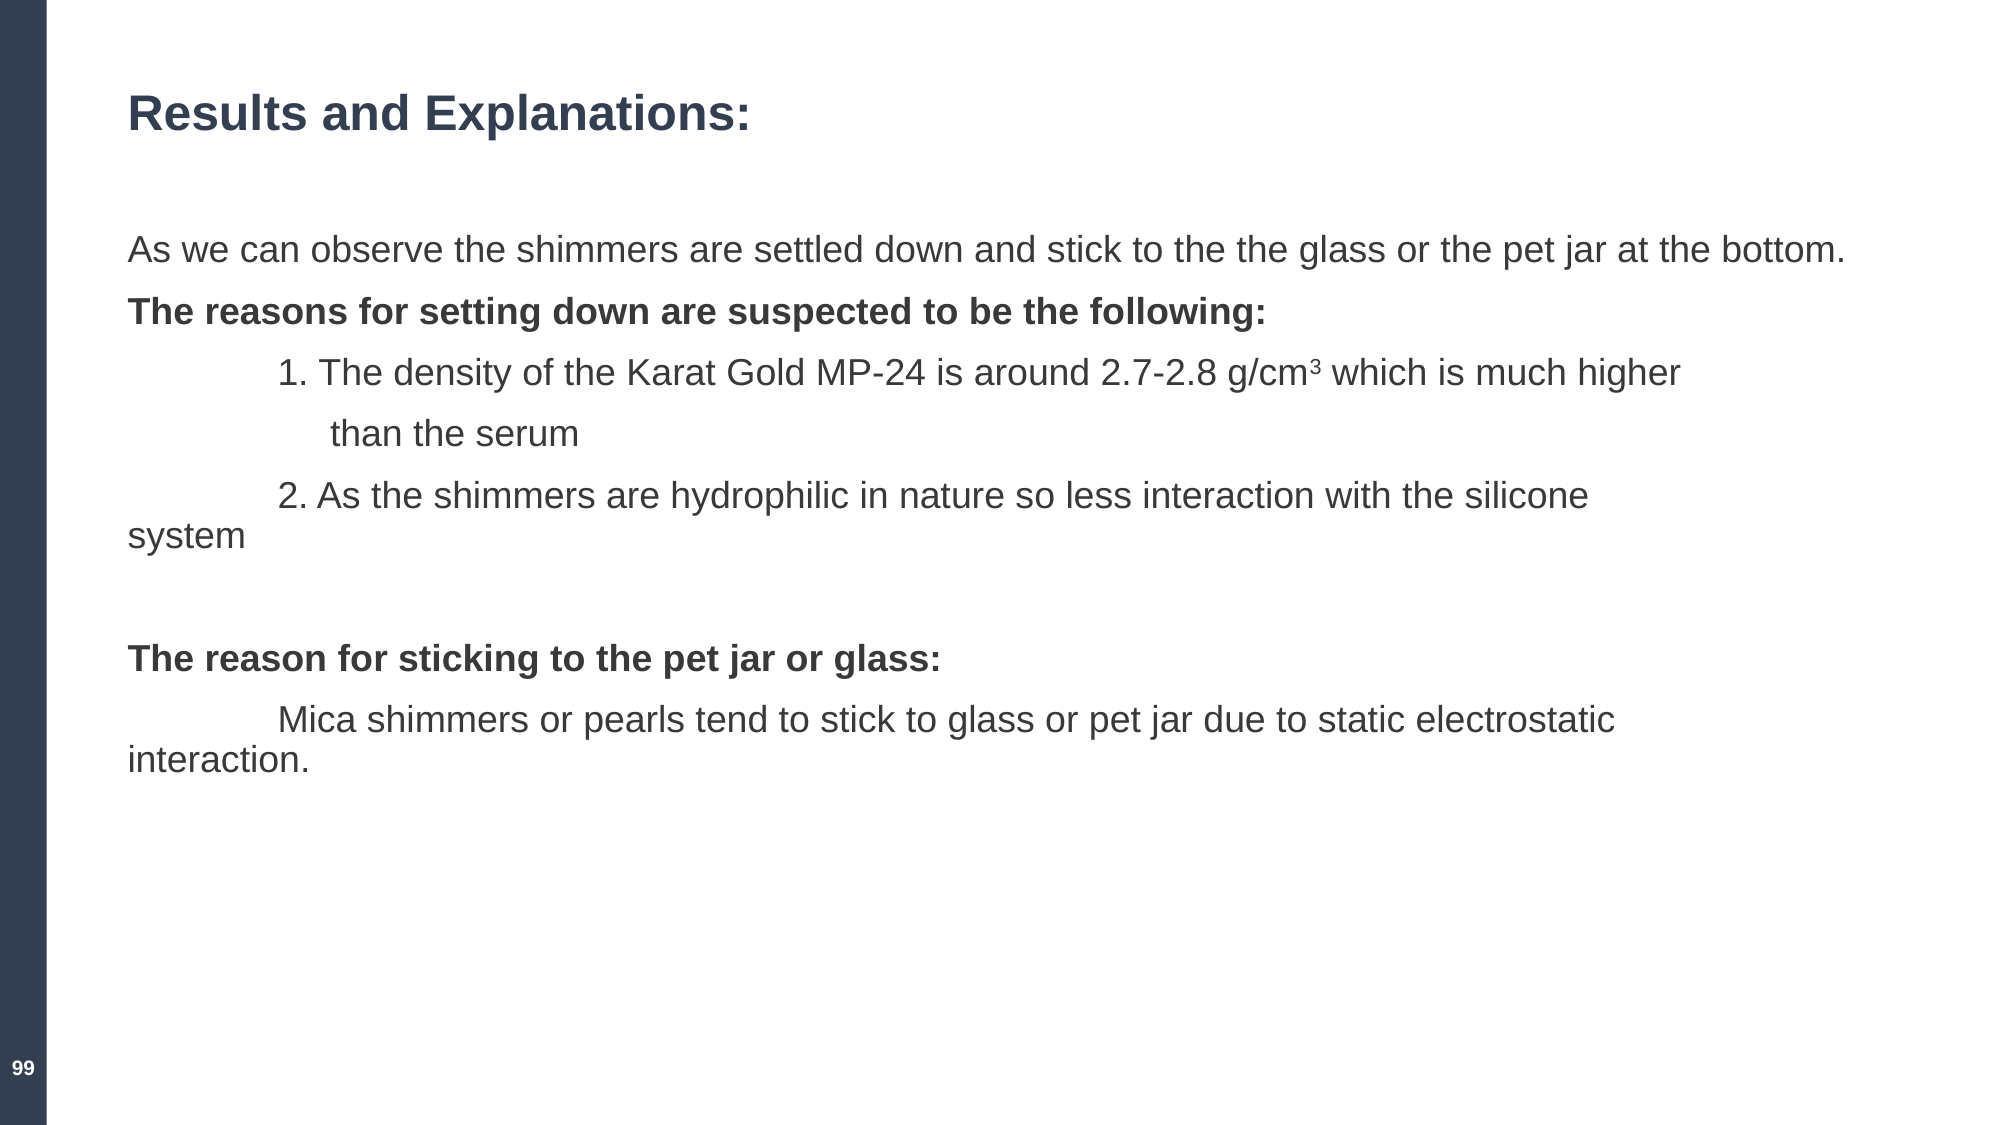

# Results and Explanations:
As we can observe the shimmers are settled down and stick to the the glass or the pet jar at the bottom.
The reasons for setting down are suspected to be the following:
	1. The density of the Karat Gold MP-24 is around 2.7-2.8 g/cm3 which is much higher
	     than the serum
	2. As the shimmers are hydrophilic in nature so less interaction with the silicone 		    system

The reason for sticking to the pet jar or glass:
 	Mica shimmers or pearls tend to stick to glass or pet jar due to static electrostatic   	interaction.